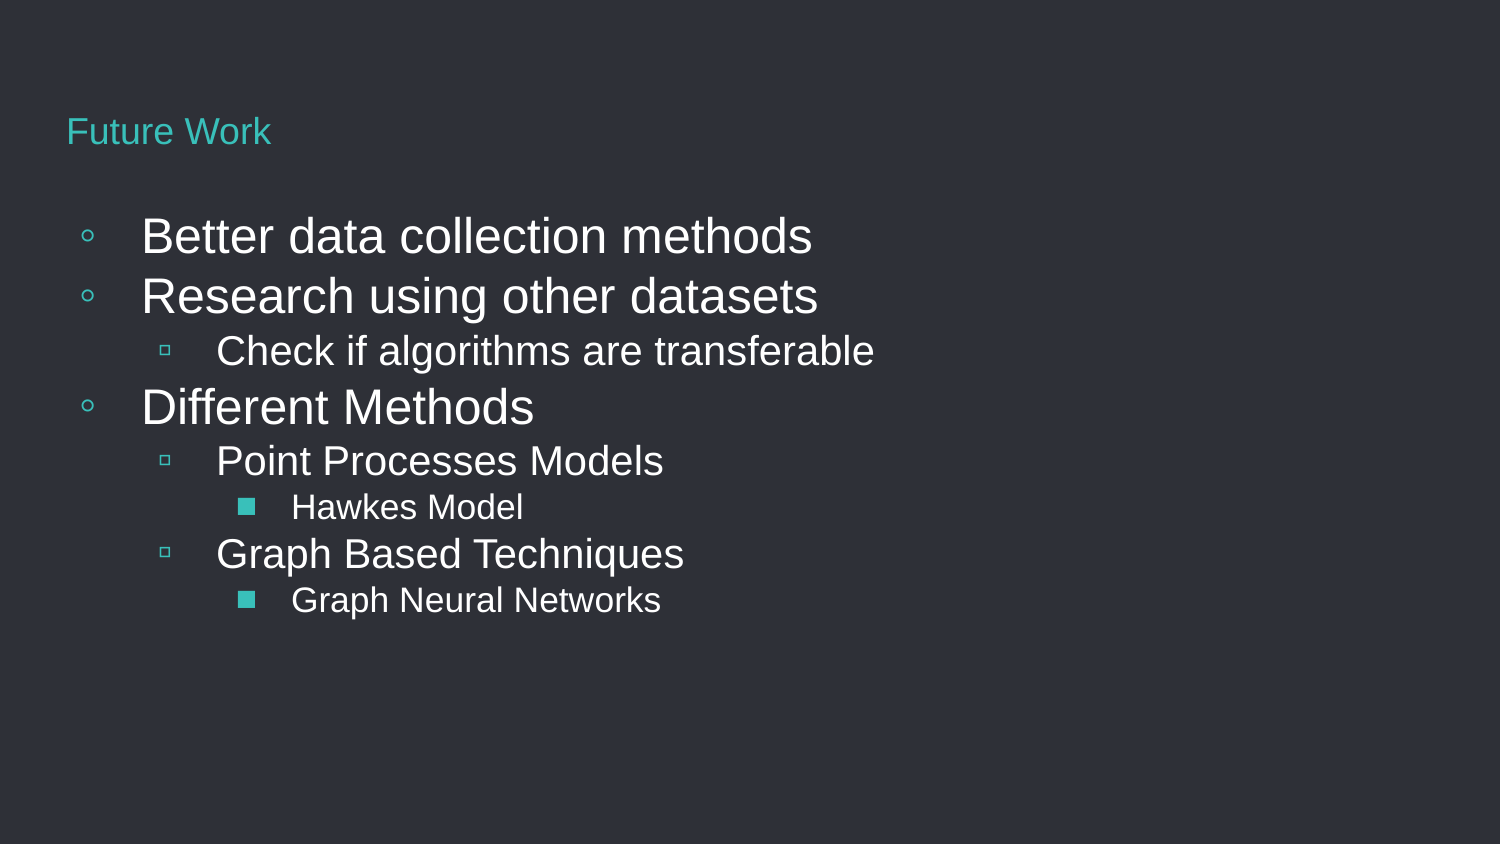

# Future Work
Better data collection methods
Research using other datasets
Check if algorithms are transferable
Different Methods
Point Processes Models
Hawkes Model
Graph Based Techniques
Graph Neural Networks